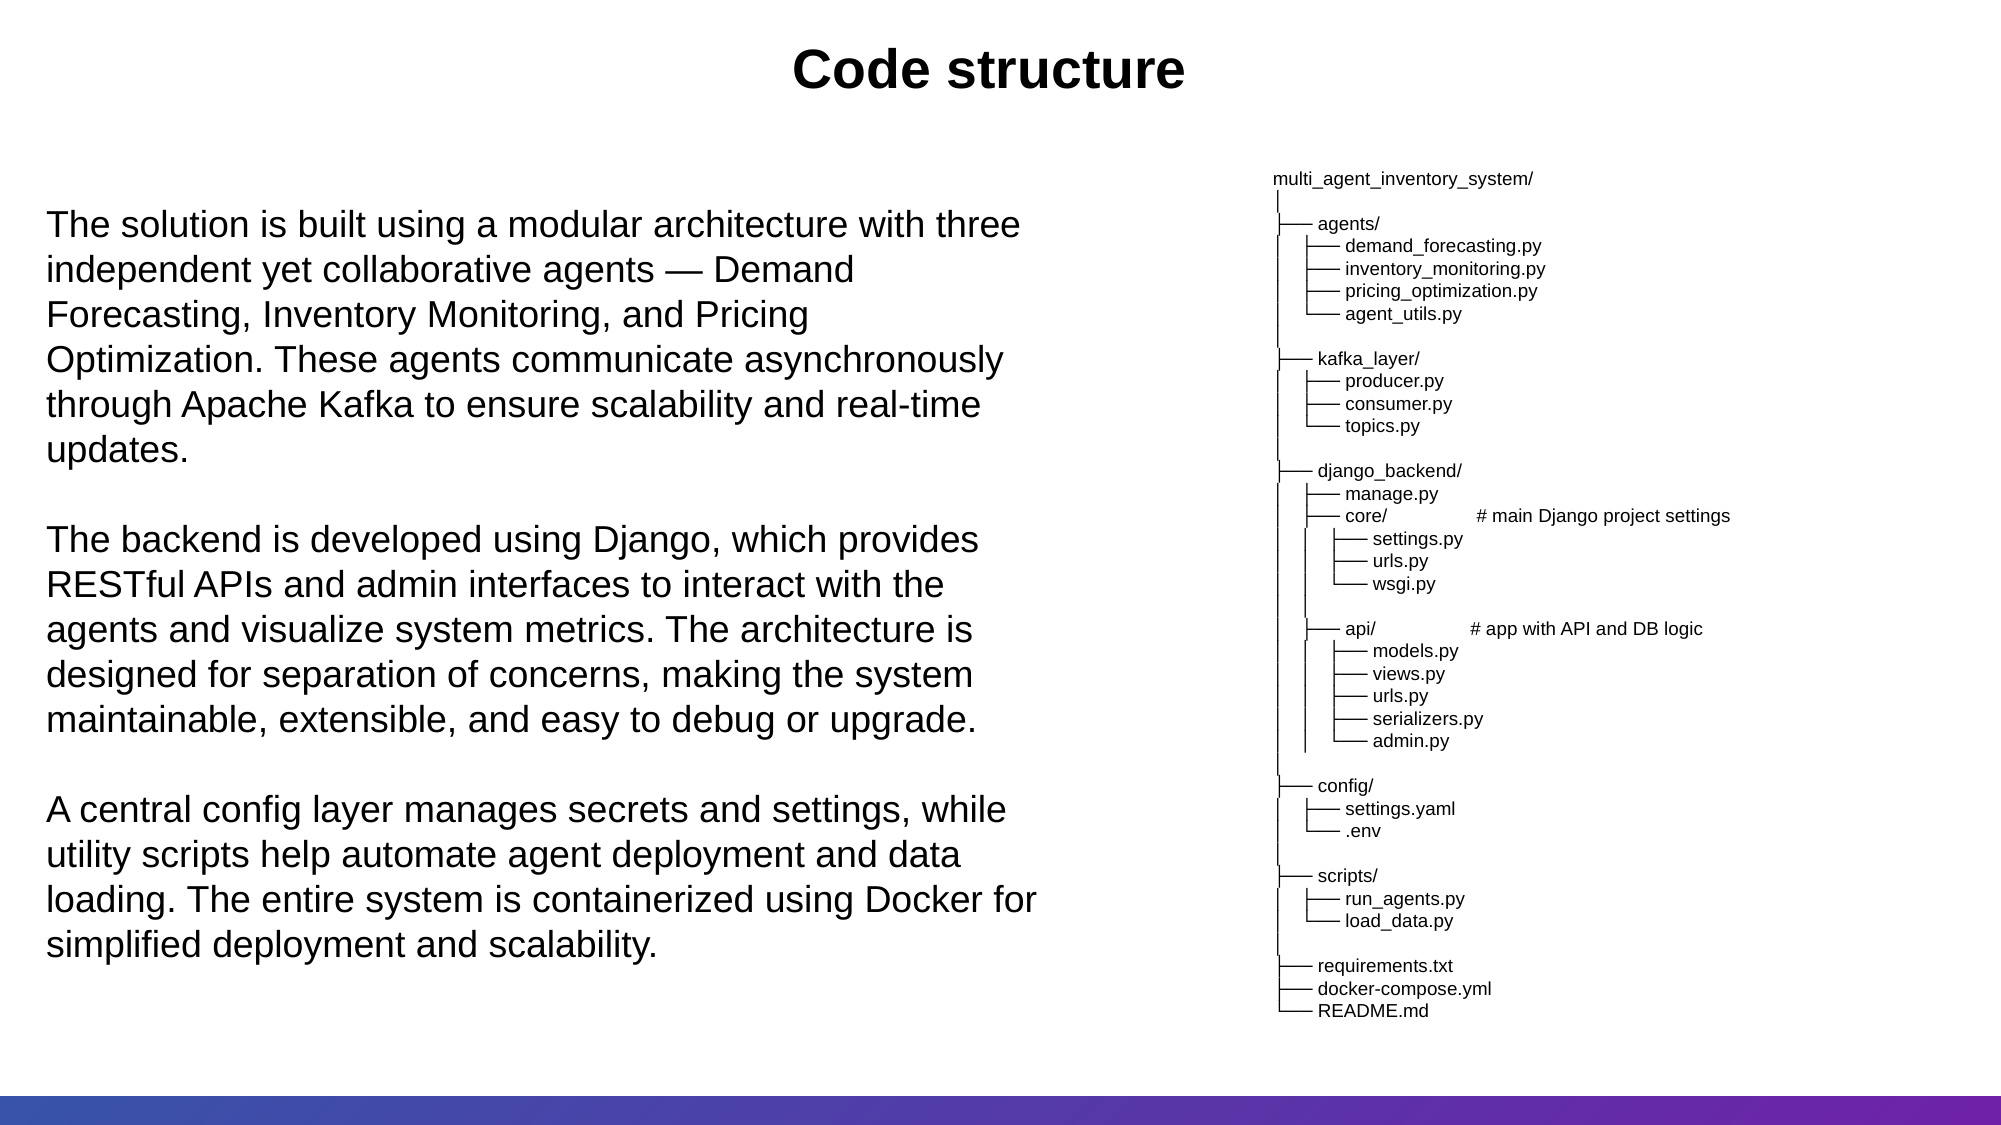

Code structure
multi_agent_inventory_system/
│
├── agents/
│   ├── demand_forecasting.py
│   ├── inventory_monitoring.py
│   ├── pricing_optimization.py
│   └── agent_utils.py
│
├── kafka_layer/
│   ├── producer.py
│   ├── consumer.py
│   └── topics.py
│
├── django_backend/
│   ├── manage.py
│   ├── core/                 # main Django project settings
│   │   ├── settings.py
│   │   ├── urls.py
│   │   └── wsgi.py
│   │
│   ├── api/                  # app with API and DB logic
│   │   ├── models.py
│   │   ├── views.py
│   │   ├── urls.py
│   │   ├── serializers.py
│   │   └── admin.py
│
├── config/
│   ├── settings.yaml
│   └── .env
│
├── scripts/
│   ├── run_agents.py
│   └── load_data.py
│
├── requirements.txt
├── docker-compose.yml
└── README.md

The solution is built using a modular architecture with three independent yet collaborative agents — Demand Forecasting, Inventory Monitoring, and Pricing Optimization. These agents communicate asynchronously through Apache Kafka to ensure scalability and real-time updates.

The backend is developed using Django, which provides RESTful APIs and admin interfaces to interact with the agents and visualize system metrics. The architecture is designed for separation of concerns, making the system maintainable, extensible, and easy to debug or upgrade.

A central config layer manages secrets and settings, while utility scripts help automate agent deployment and data loading. The entire system is containerized using Docker for simplified deployment and scalability.